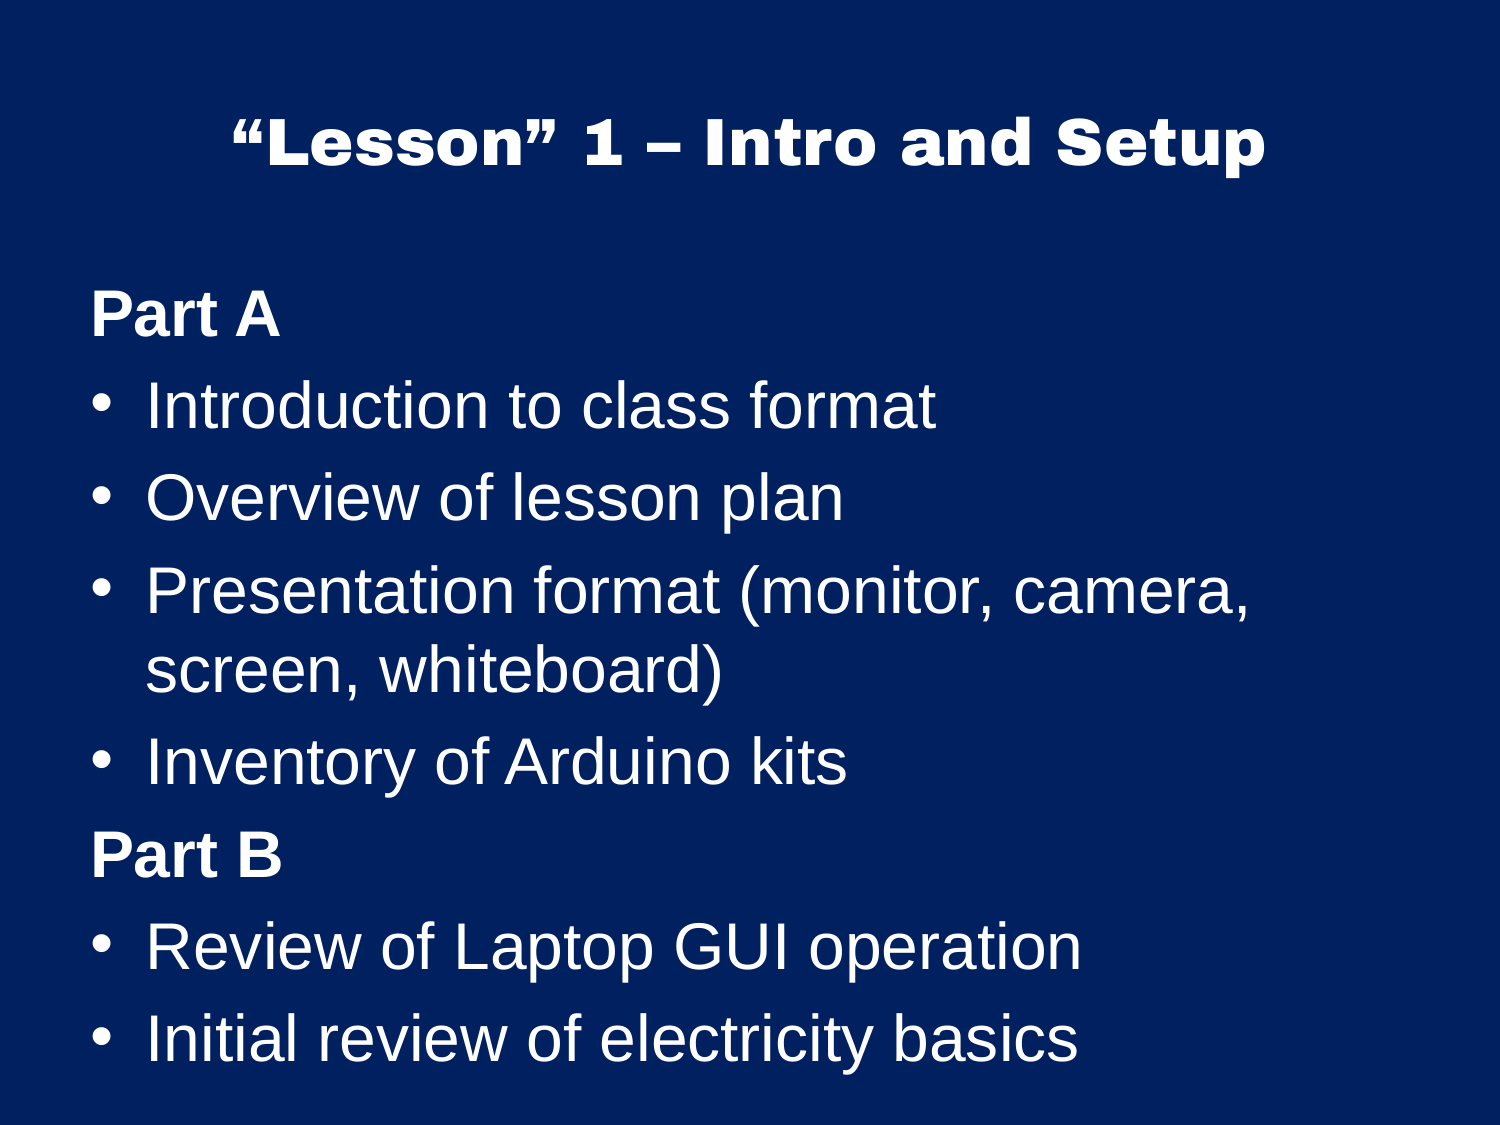

# “Lesson” 1 – Intro and Setup
Part A
Introduction to class format
Overview of lesson plan
Presentation format (monitor, camera, screen, whiteboard)
Inventory of Arduino kits
Part B
Review of Laptop GUI operation
Initial review of electricity basics